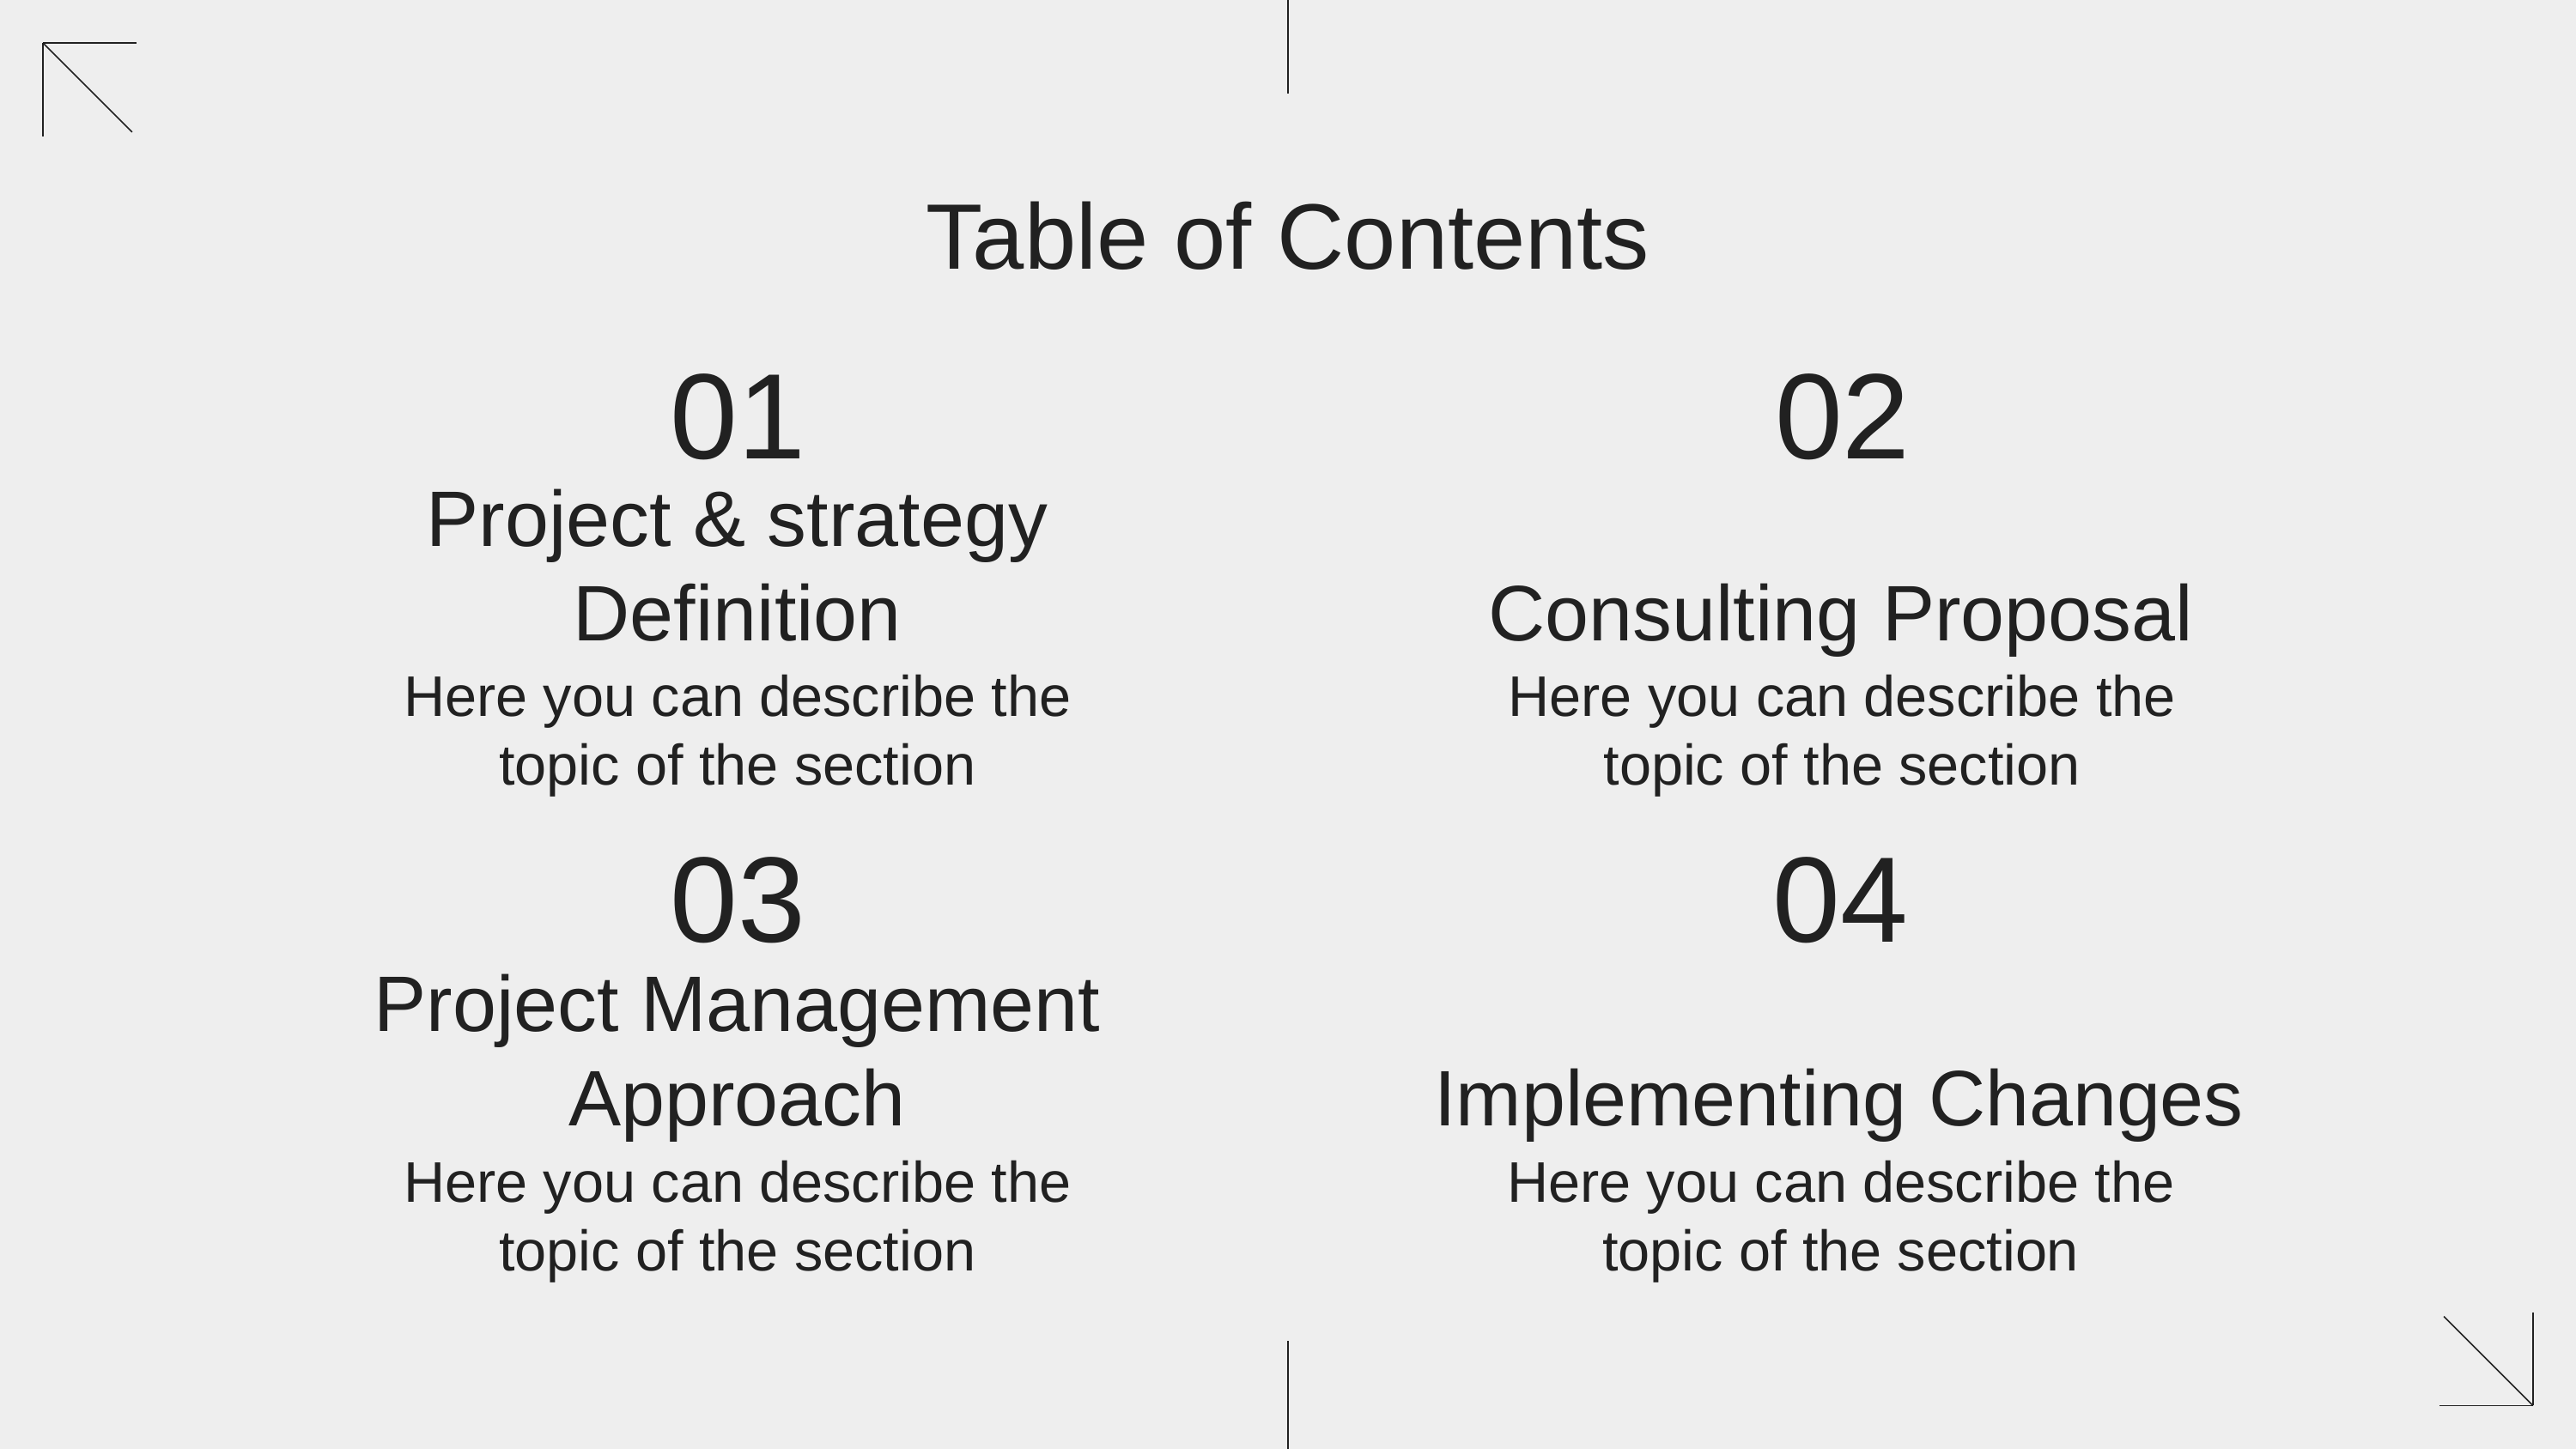

# Table of Contents
01
02
Consulting Proposal
Project & strategy Definition
Here you can describe the topic of the section
Here you can describe the topic of the section
04
03
Implementing Changes
Project Management Approach
Here you can describe the topic of the section
Here you can describe the topic of the section